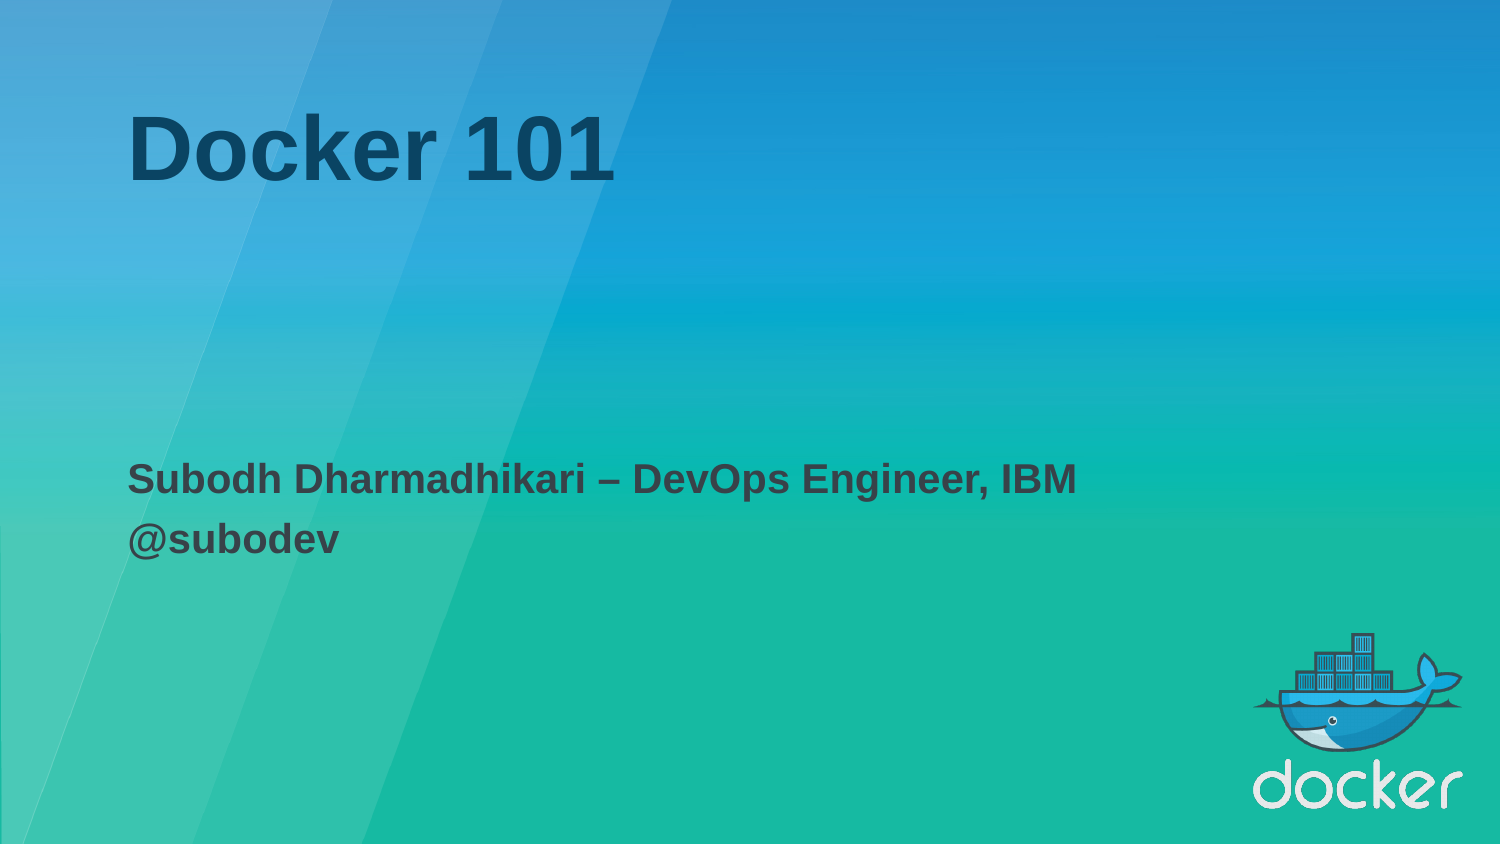

Docker 101
Subodh Dharmadhikari – DevOps Engineer, IBM
@subodev